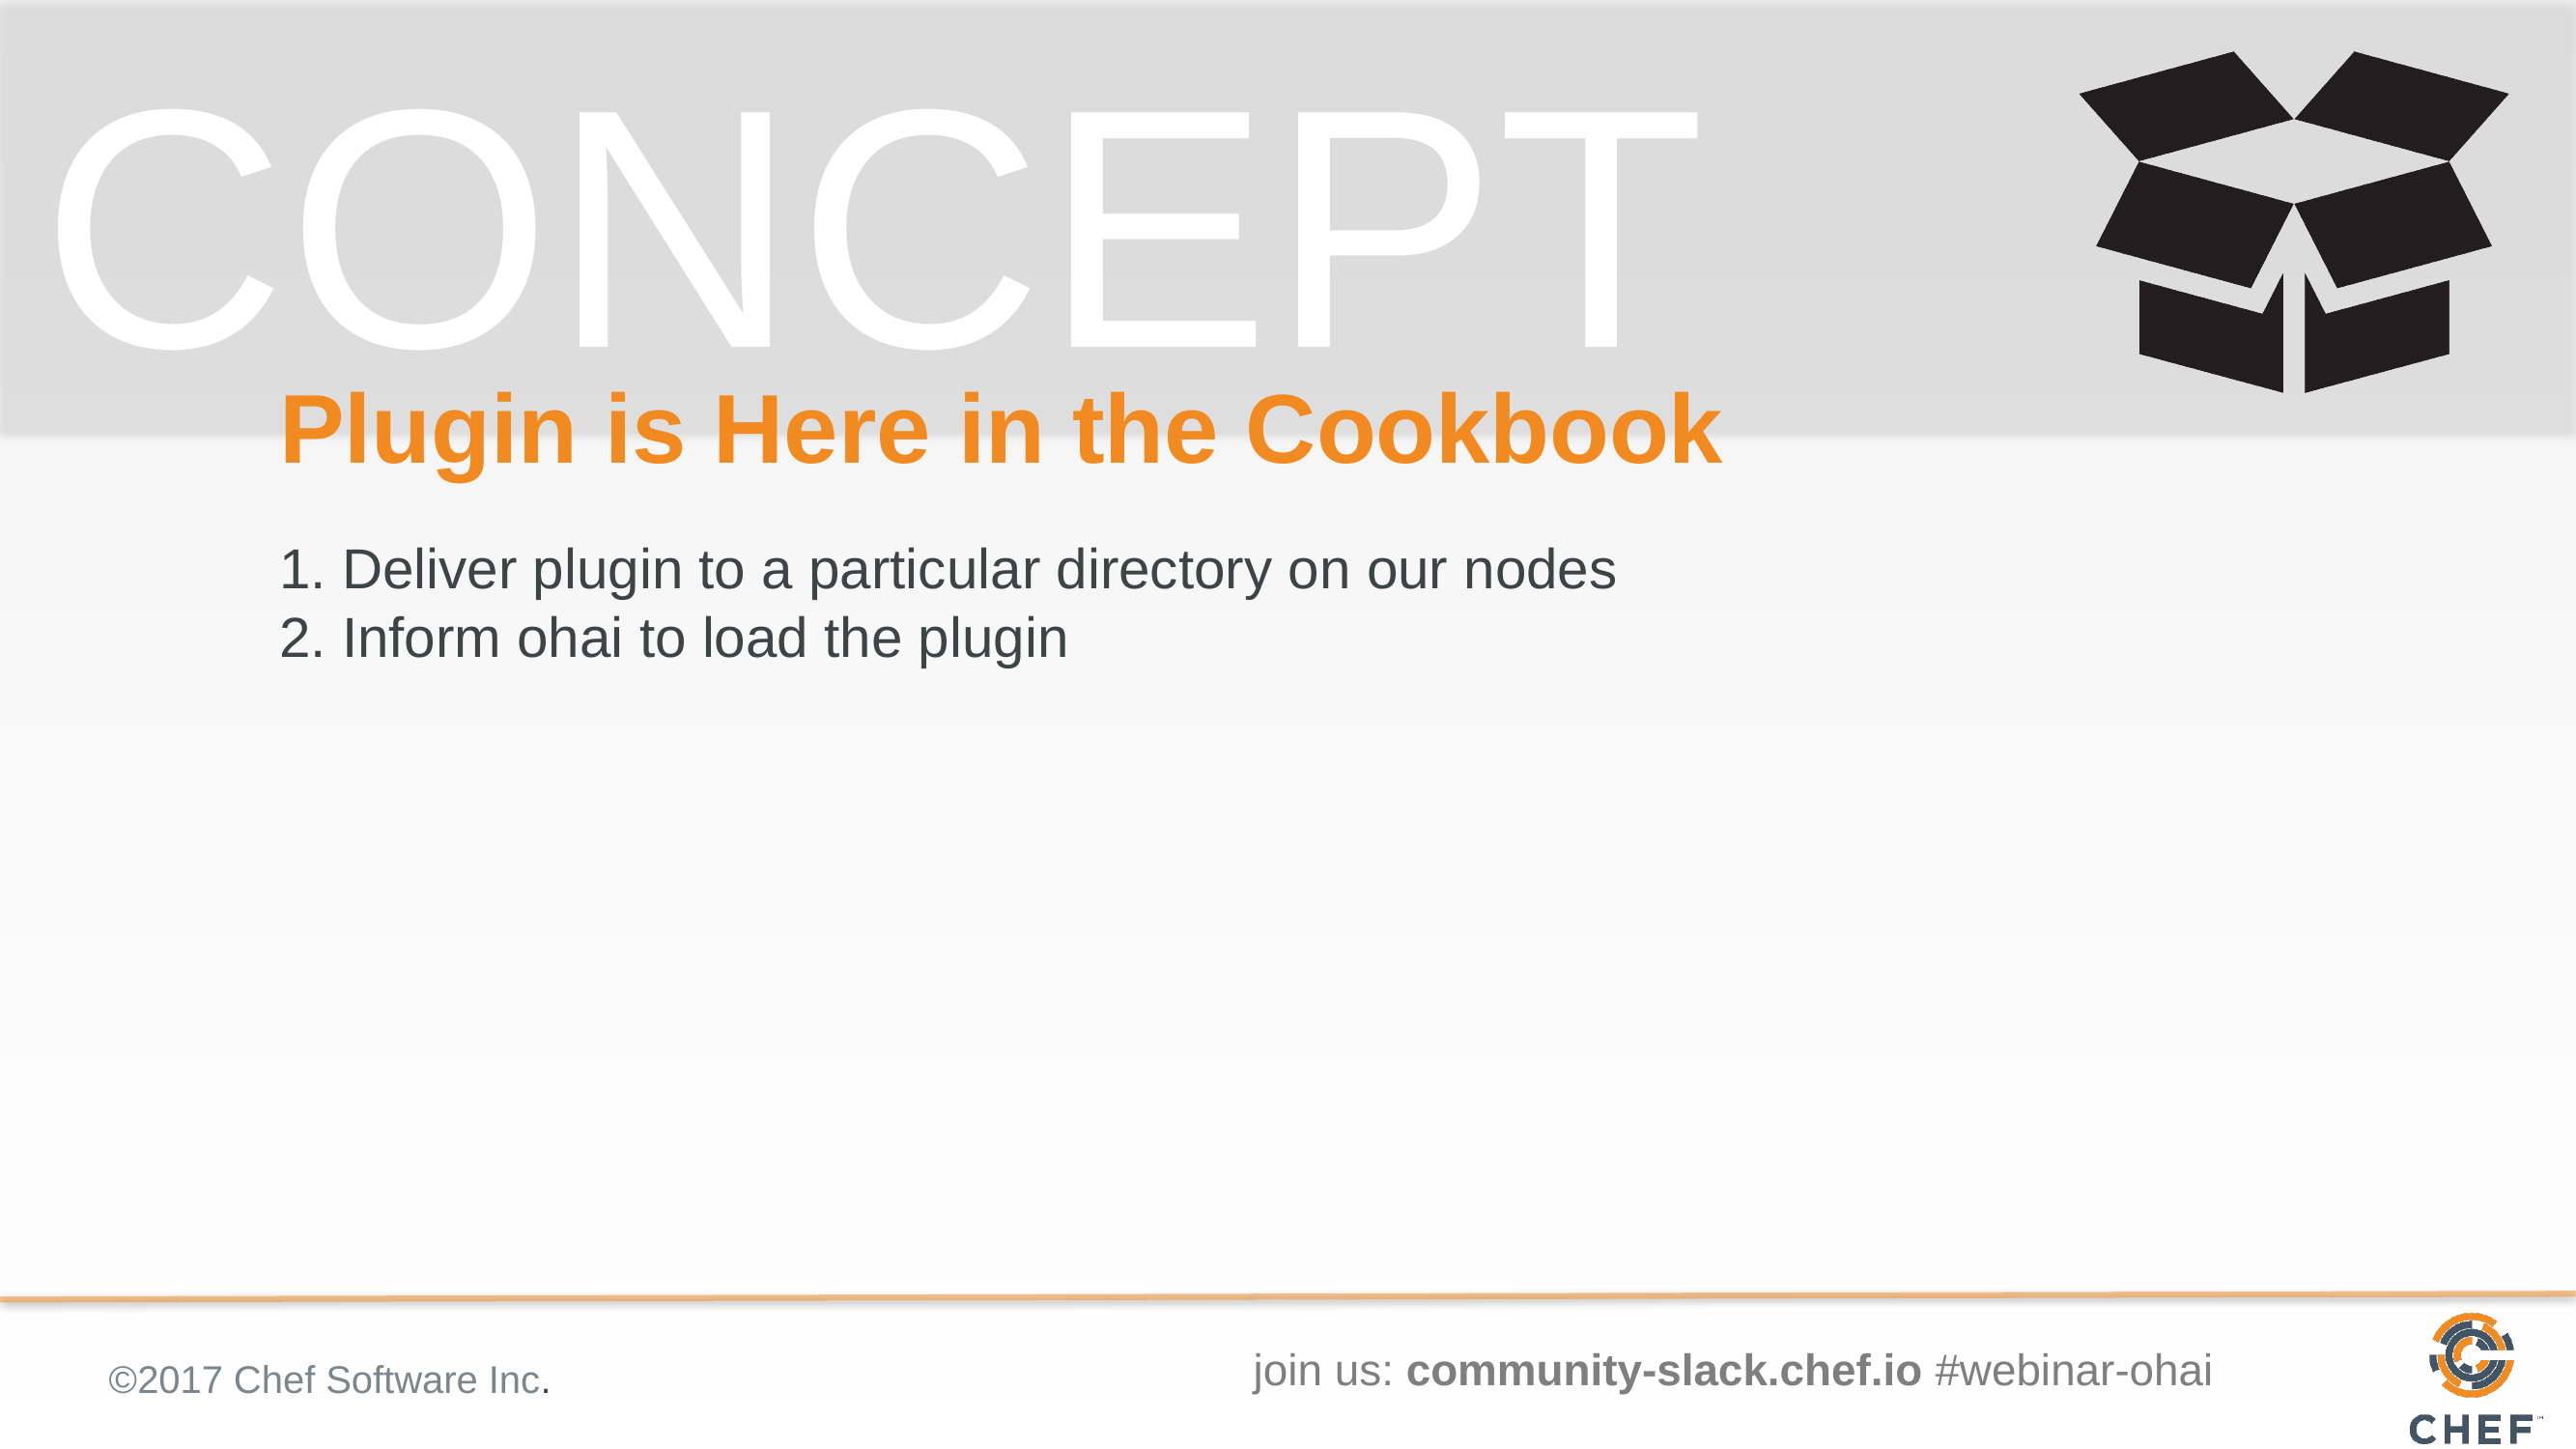

# Plugin is Here in the Cookbook
1. Deliver plugin to a particular directory on our nodes
2. Inform ohai to load the plugin